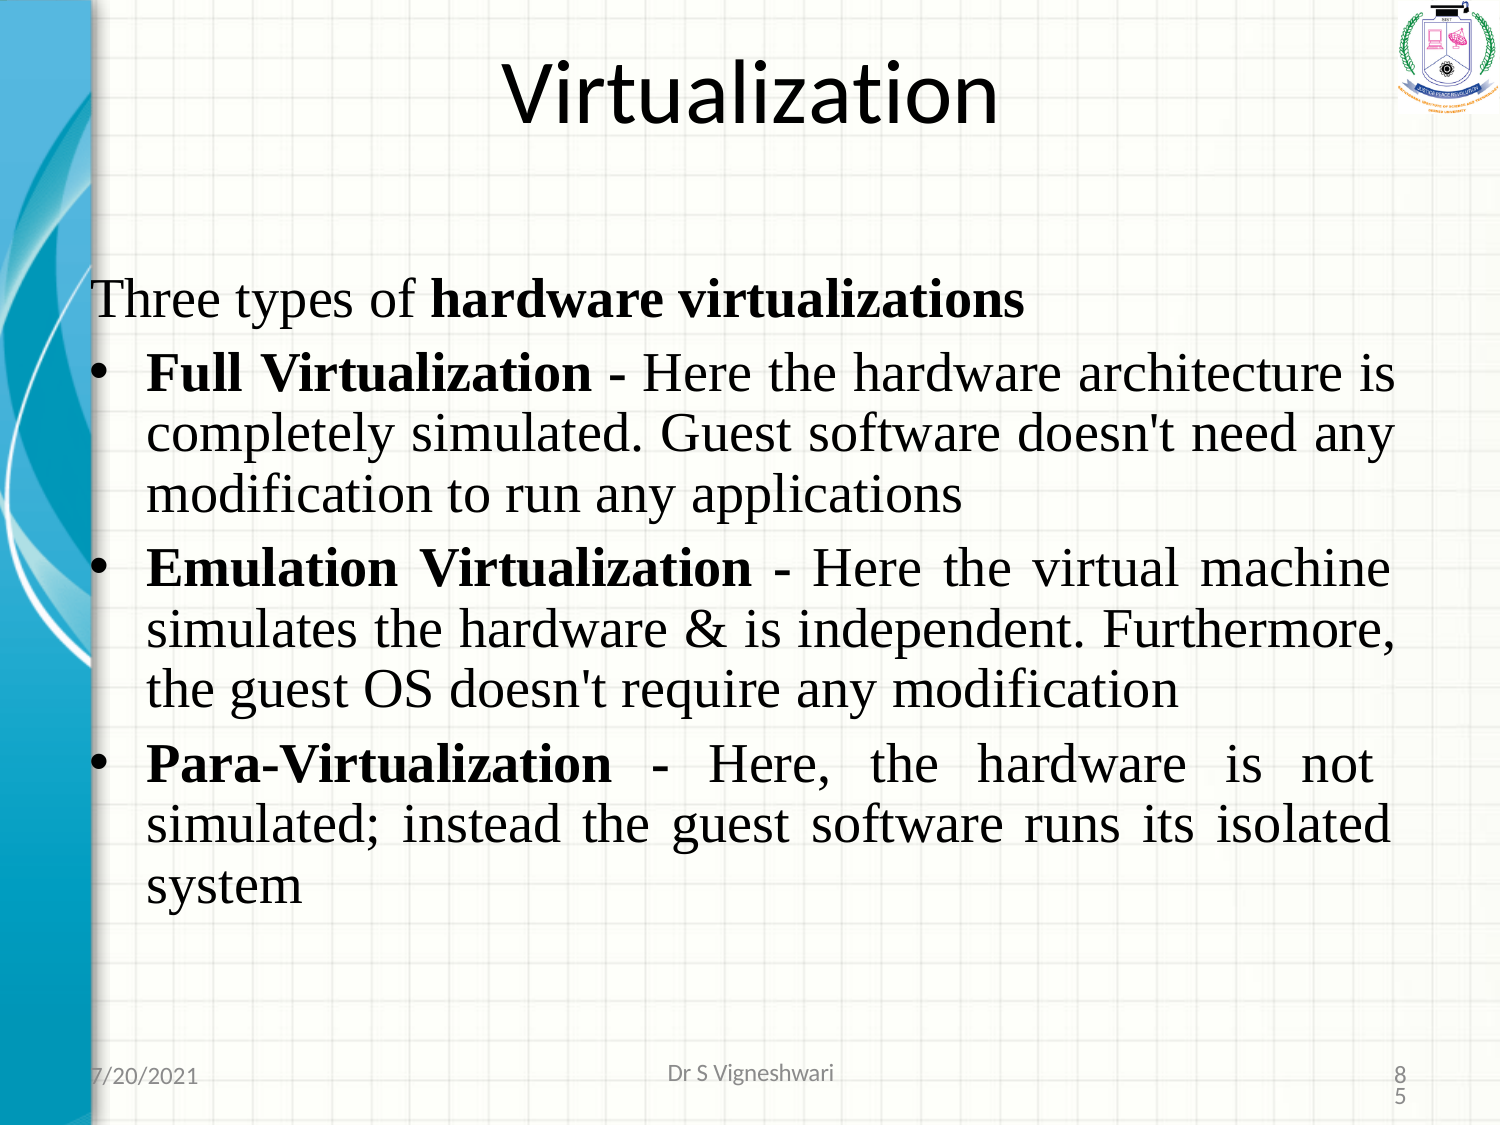

# Virtualization
Three types of hardware virtualizations
Full Virtualization - Here the hardware architecture is  completely simulated. Guest software doesn't need any  modification to run any applications
Emulation Virtualization - Here the virtual machine  simulates the hardware & is independent. Furthermore,  the guest OS doesn't require any modification
Para-Virtualization - Here, the hardware is not  simulated; instead the guest software runs its isolated  system
7/20/2021
Dr S Vigneshwari
85